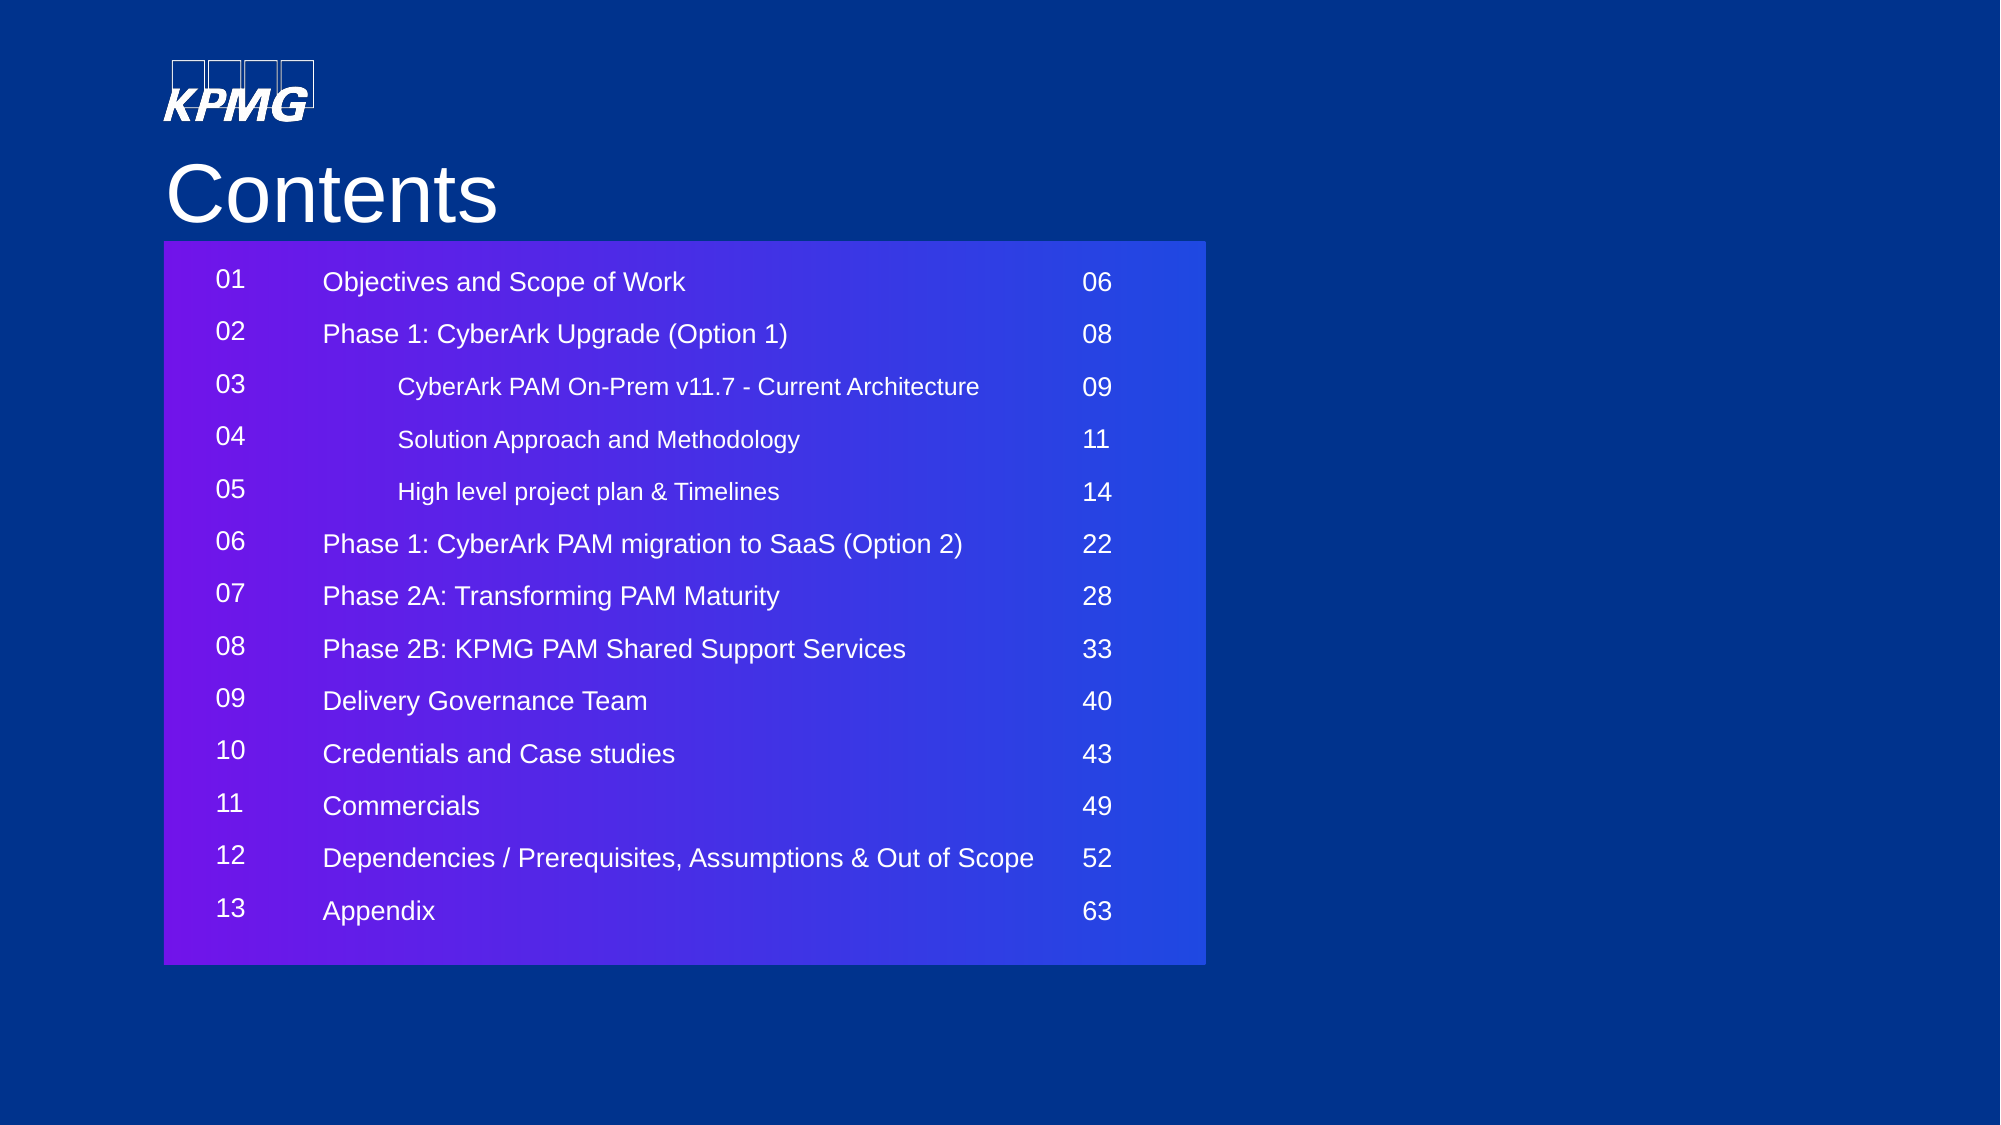

# Contents
| 01 | Objectives and Scope of Work | 06 |
| --- | --- | --- |
| 02 | Phase 1: CyberArk Upgrade (Option 1) | 08 |
| 03 | CyberArk PAM On-Prem v11.7 - Current Architecture | 09 |
| 04 | Solution Approach and Methodology | 11 |
| 05 | High level project plan & Timelines | 14 |
| 06 | Phase 1: CyberArk PAM migration to SaaS (Option 2) | 22 |
| 07 | Phase 2A: Transforming PAM Maturity | 28 |
| 08 | Phase 2B: KPMG PAM Shared Support Services | 33 |
| 09 | Delivery Governance Team | 40 |
| 10 | Credentials and Case studies | 43 |
| 11 | Commercials | 49 |
| 12 | Dependencies / Prerequisites, Assumptions & Out of Scope | 52 |
| 13 | Appendix | 63 |